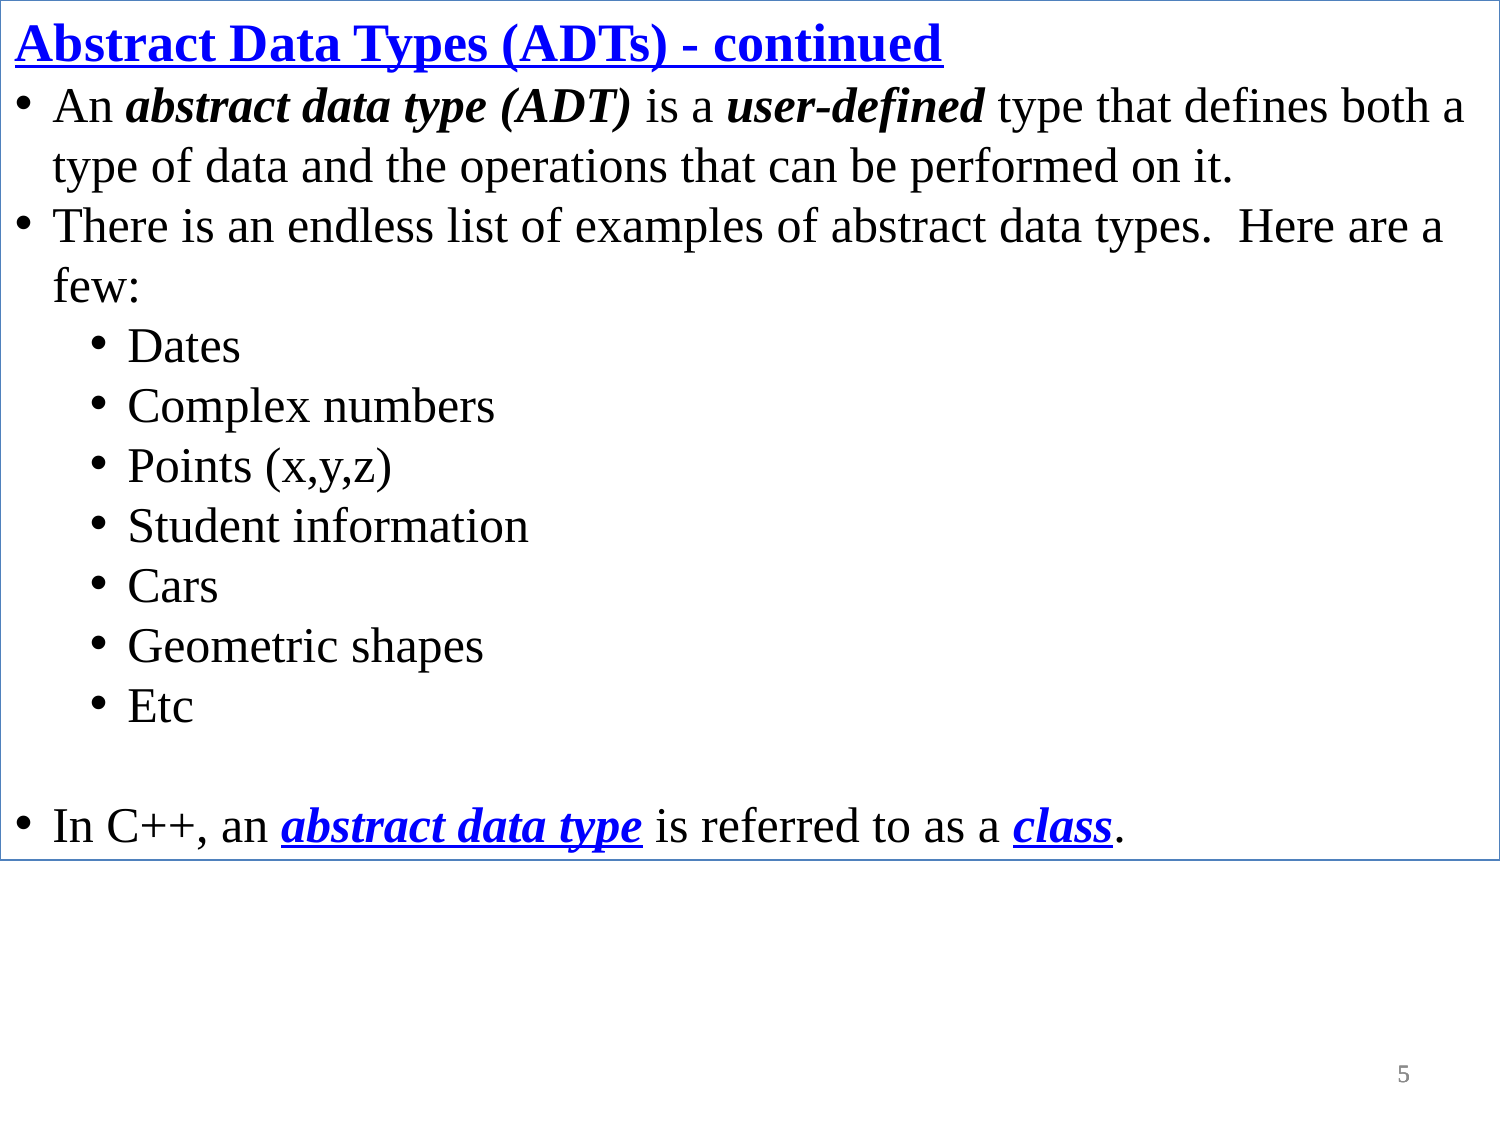

Abstract Data Types (ADTs) - continued
An abstract data type (ADT) is a user-defined type that defines both a type of data and the operations that can be performed on it.
There is an endless list of examples of abstract data types.  Here are a few:
Dates
Complex numbers
Points (x,y,z)
Student information
Cars
Geometric shapes
Etc

In C++, an abstract data type is referred to as a class.
5
5
5